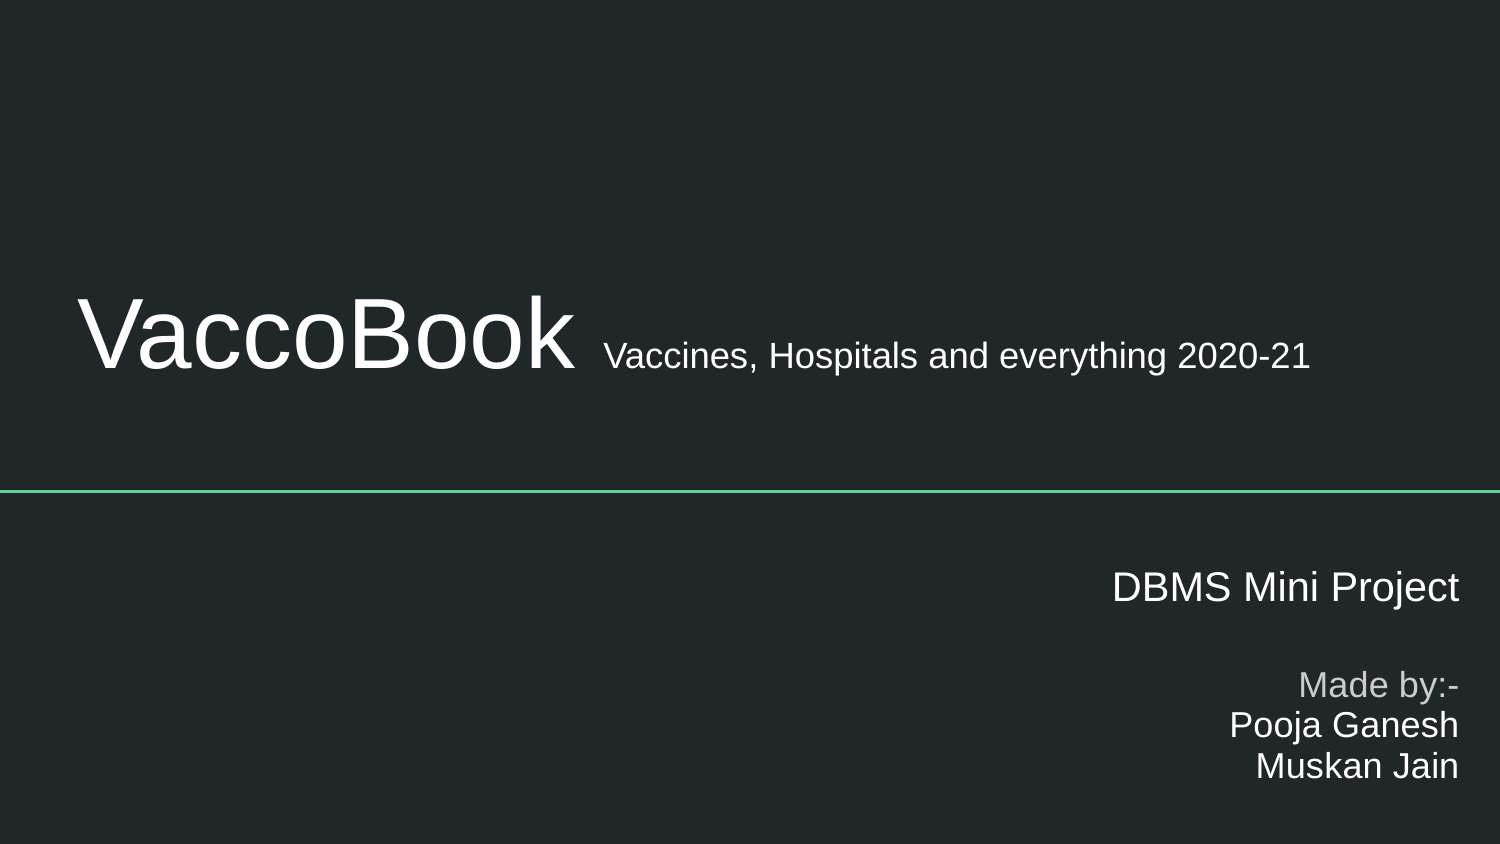

# VaccoBook Vaccines, Hospitals and everything 2020-21

DBMS Mini Project

Made by:-
Pooja Ganesh
Muskan Jain